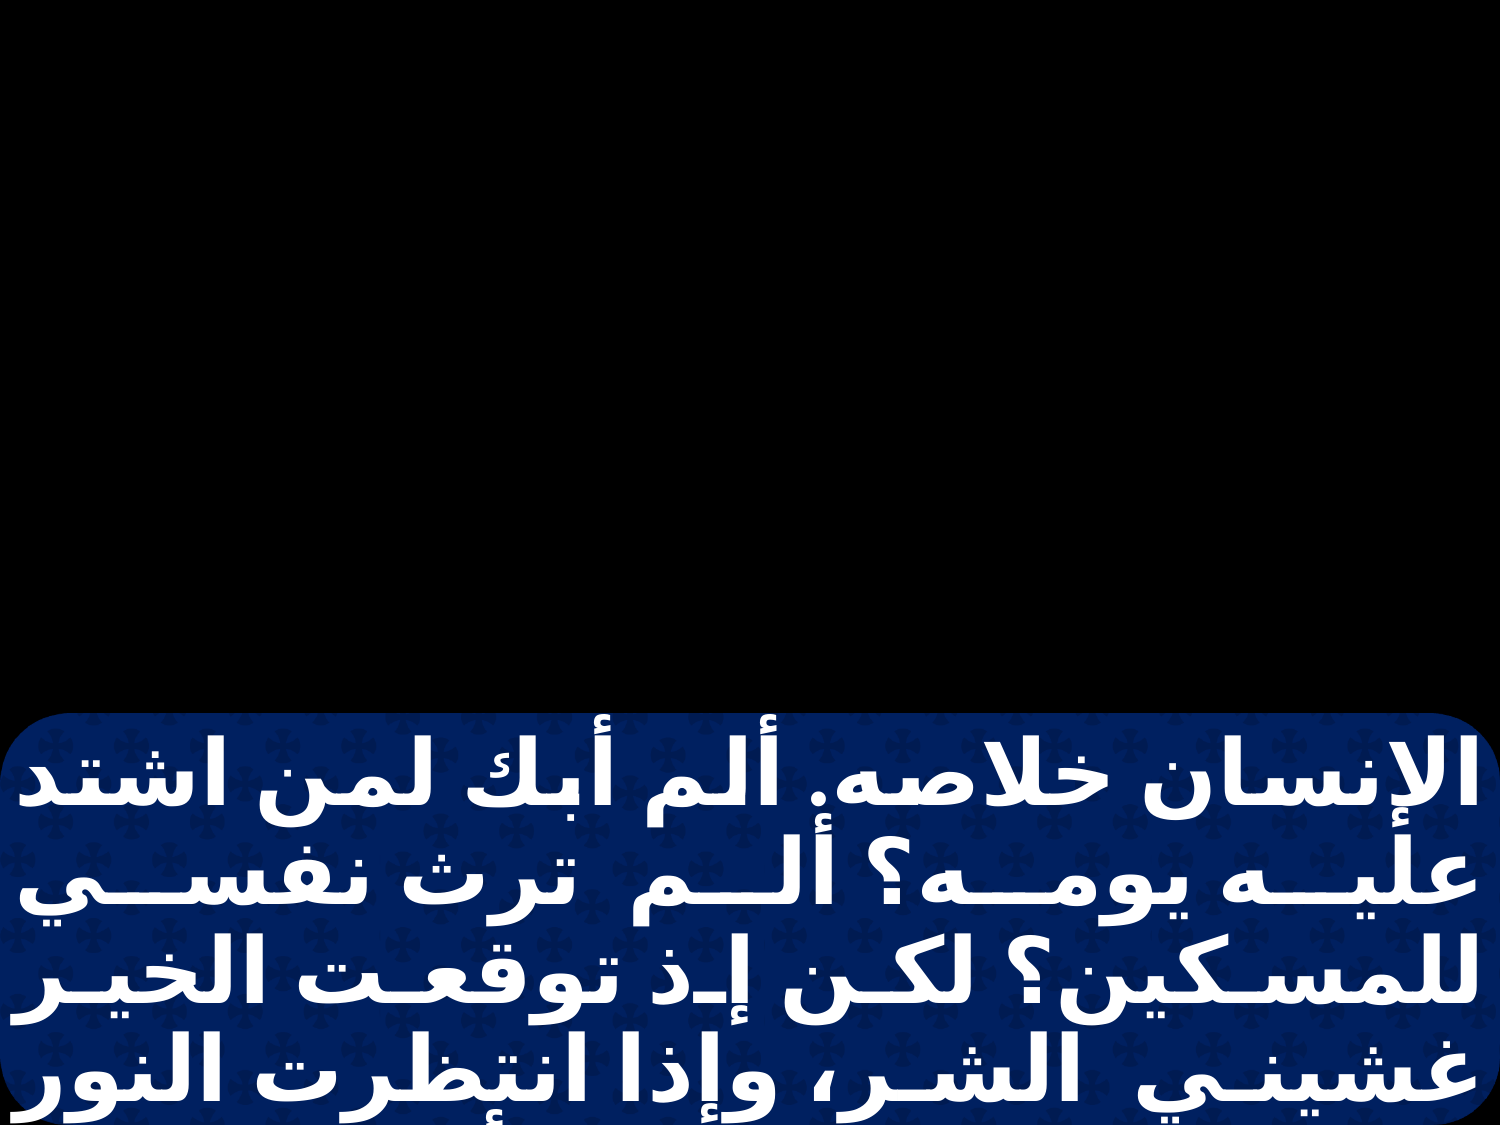

الإنسان خلاصه. ألم أبك لمن اشتد عليه يومه؟ ألم  ترث نفسي للمسكين؟ لكن إذ توقعت الخير غشيني  الشر، وإذا انتظرت النور غشيني الظلام. فارت  أمعائي ولم تهدأ. وبادرتني أيام البؤس أمشي